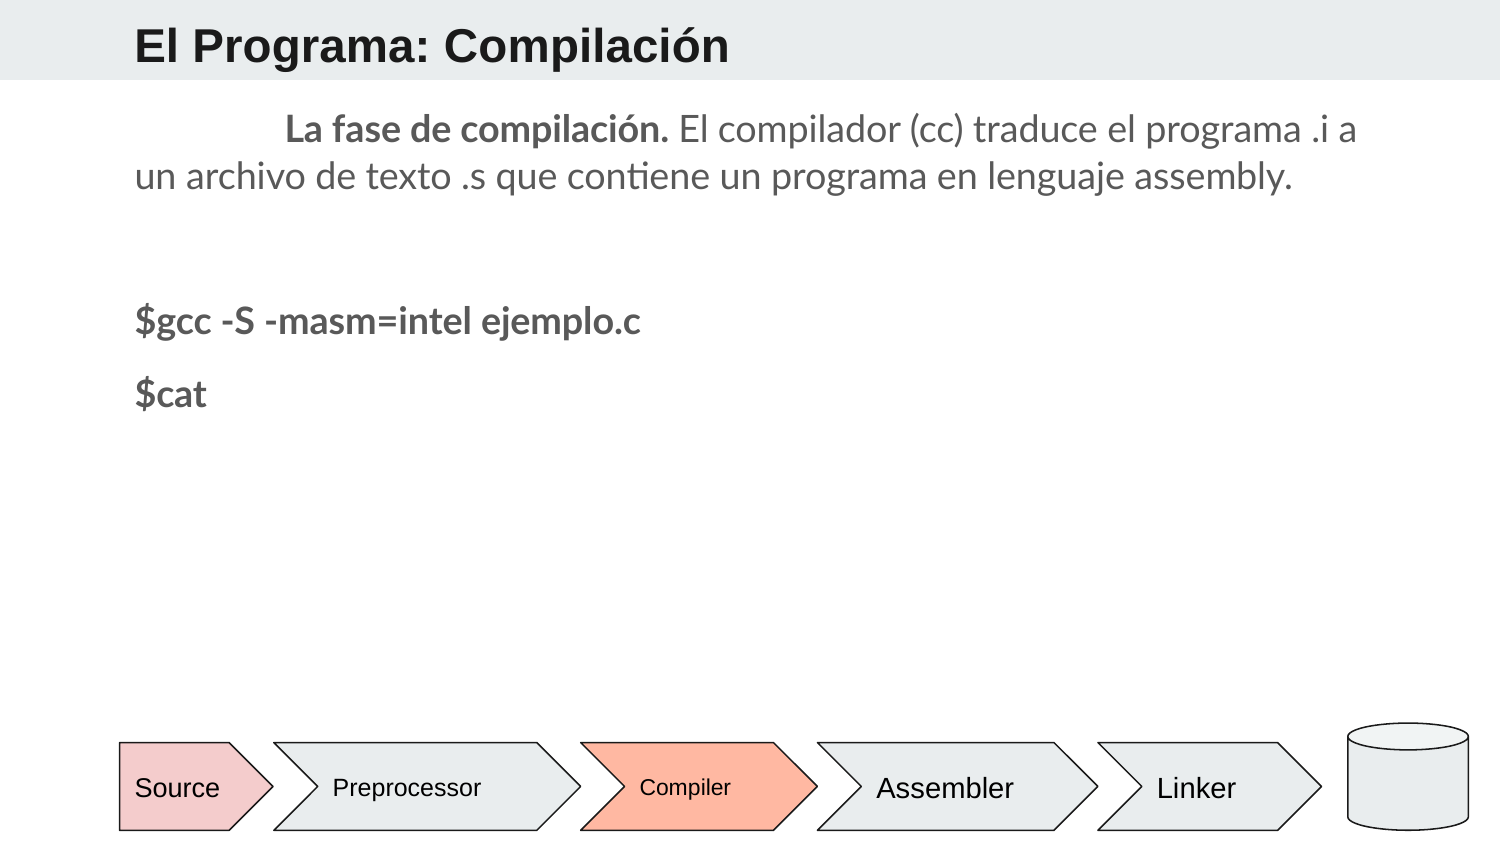

# El Programa: Compilación
	La fase de compilación. El compilador (cc) traduce el programa .i a un archivo de texto .s que contiene un programa en lenguaje assembly.

$gcc -S -masm=intel ejemplo.c
$cat

Source
Preprocessor
Compiler
Assembler
Linker